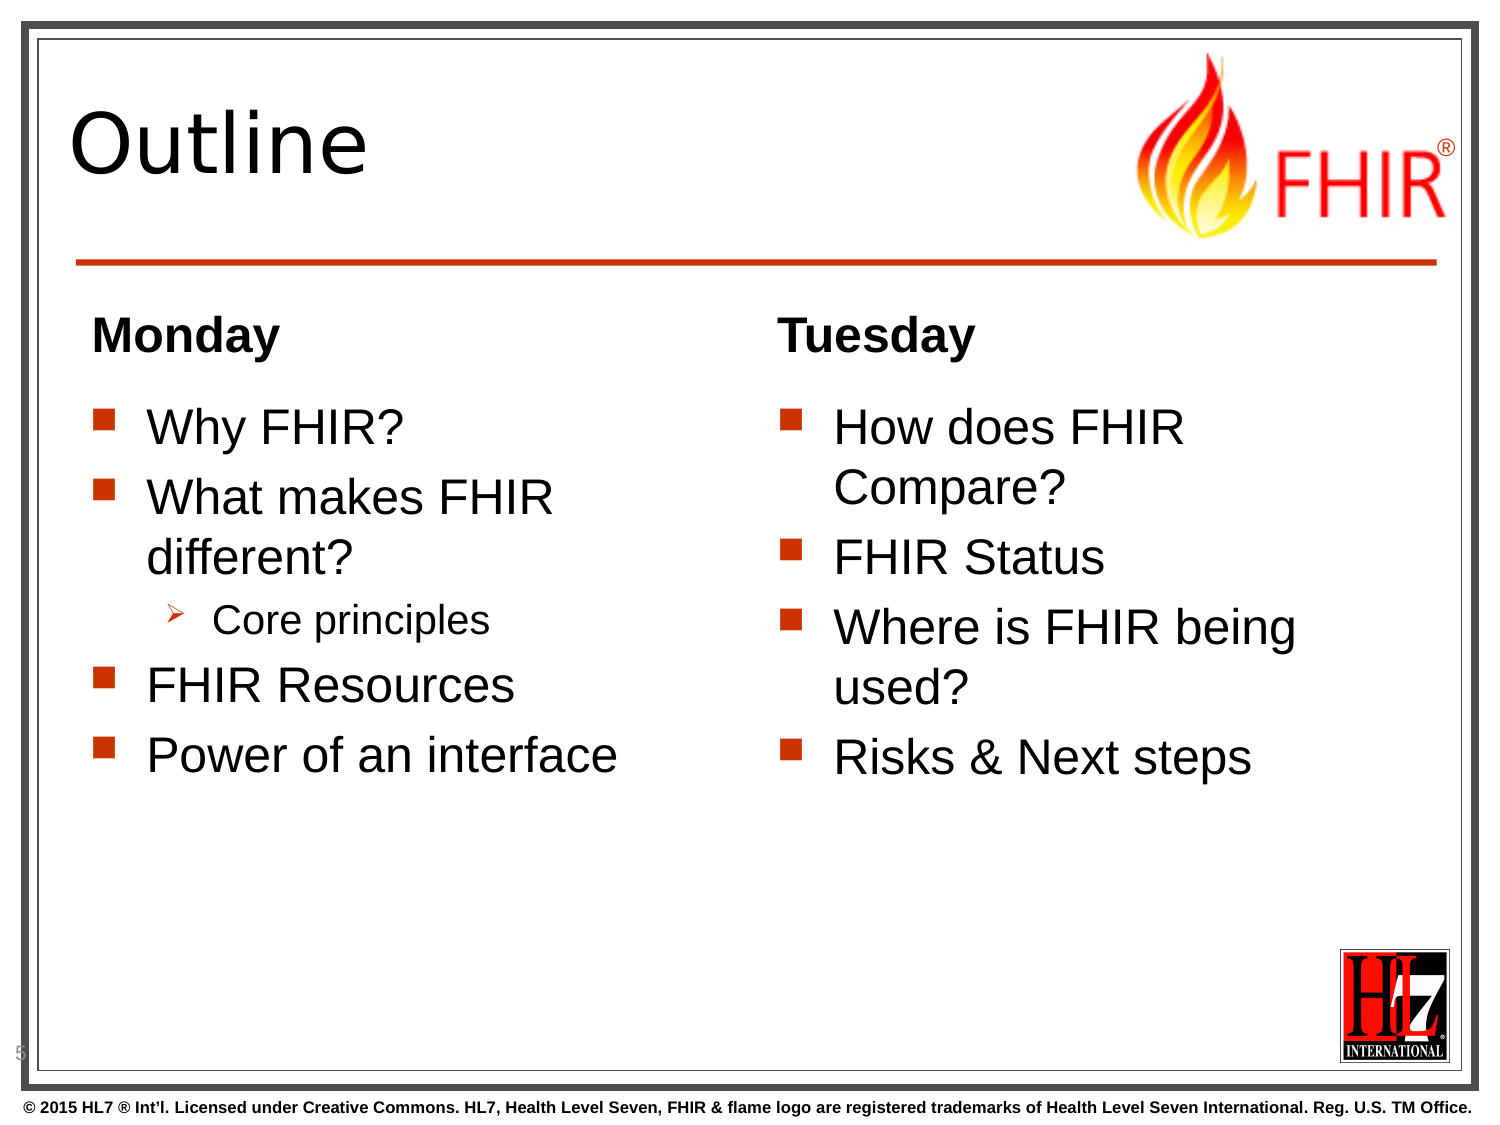

# Outline
Monday
Tuesday
Why FHIR?
What makes FHIR different?
Core principles
FHIR Resources
Power of an interface
How does FHIR Compare?
FHIR Status
Where is FHIR being used?
Risks & Next steps
5